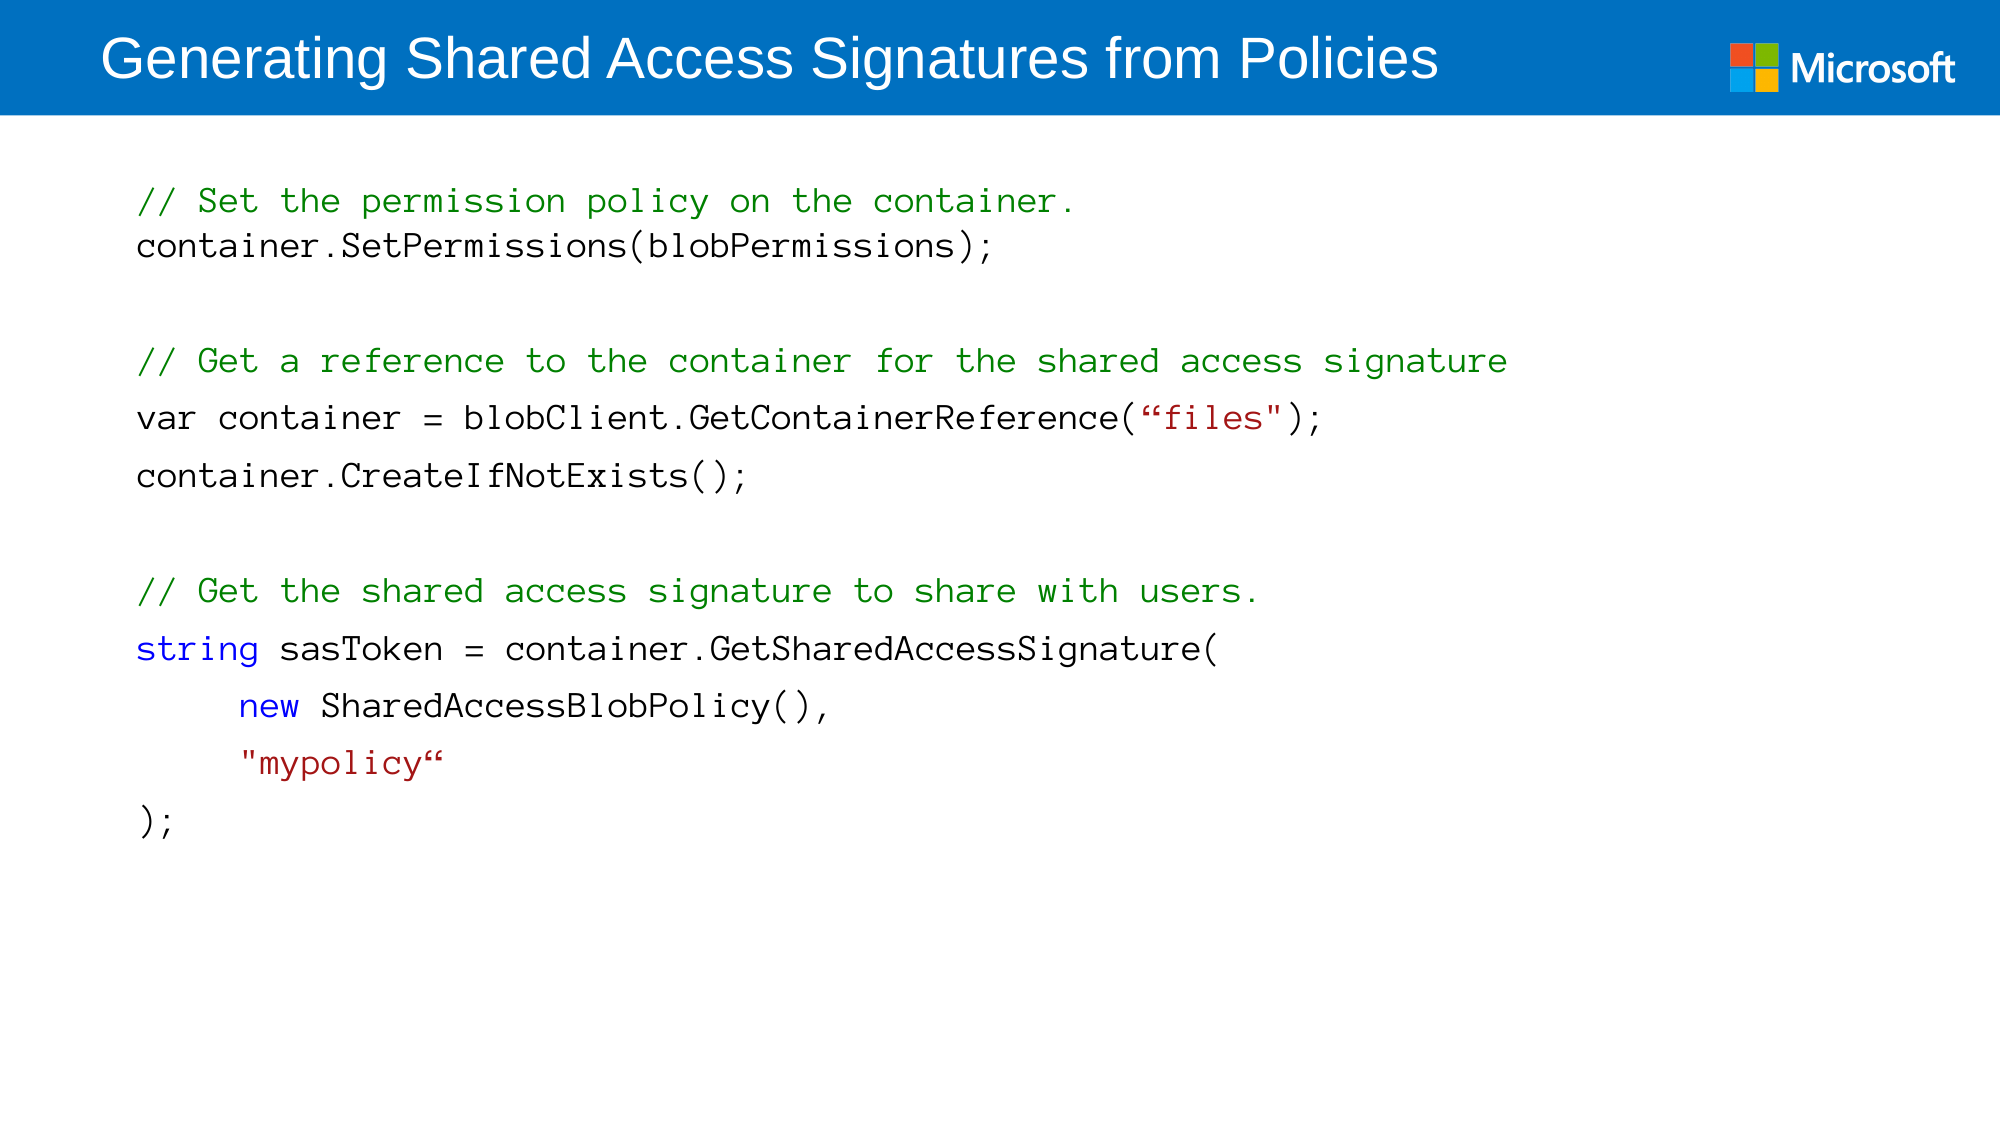

# Generating Shared Access Signatures from Policies
// Set the permission policy on the container. container.SetPermissions(blobPermissions);

// Get a reference to the container for the shared access signature
var container = blobClient.GetContainerReference(“files");
container.CreateIfNotExists();

// Get the shared access signature to share with users.
string sasToken = container.GetSharedAccessSignature(
     new SharedAccessBlobPolicy(),
     "mypolicy“
);